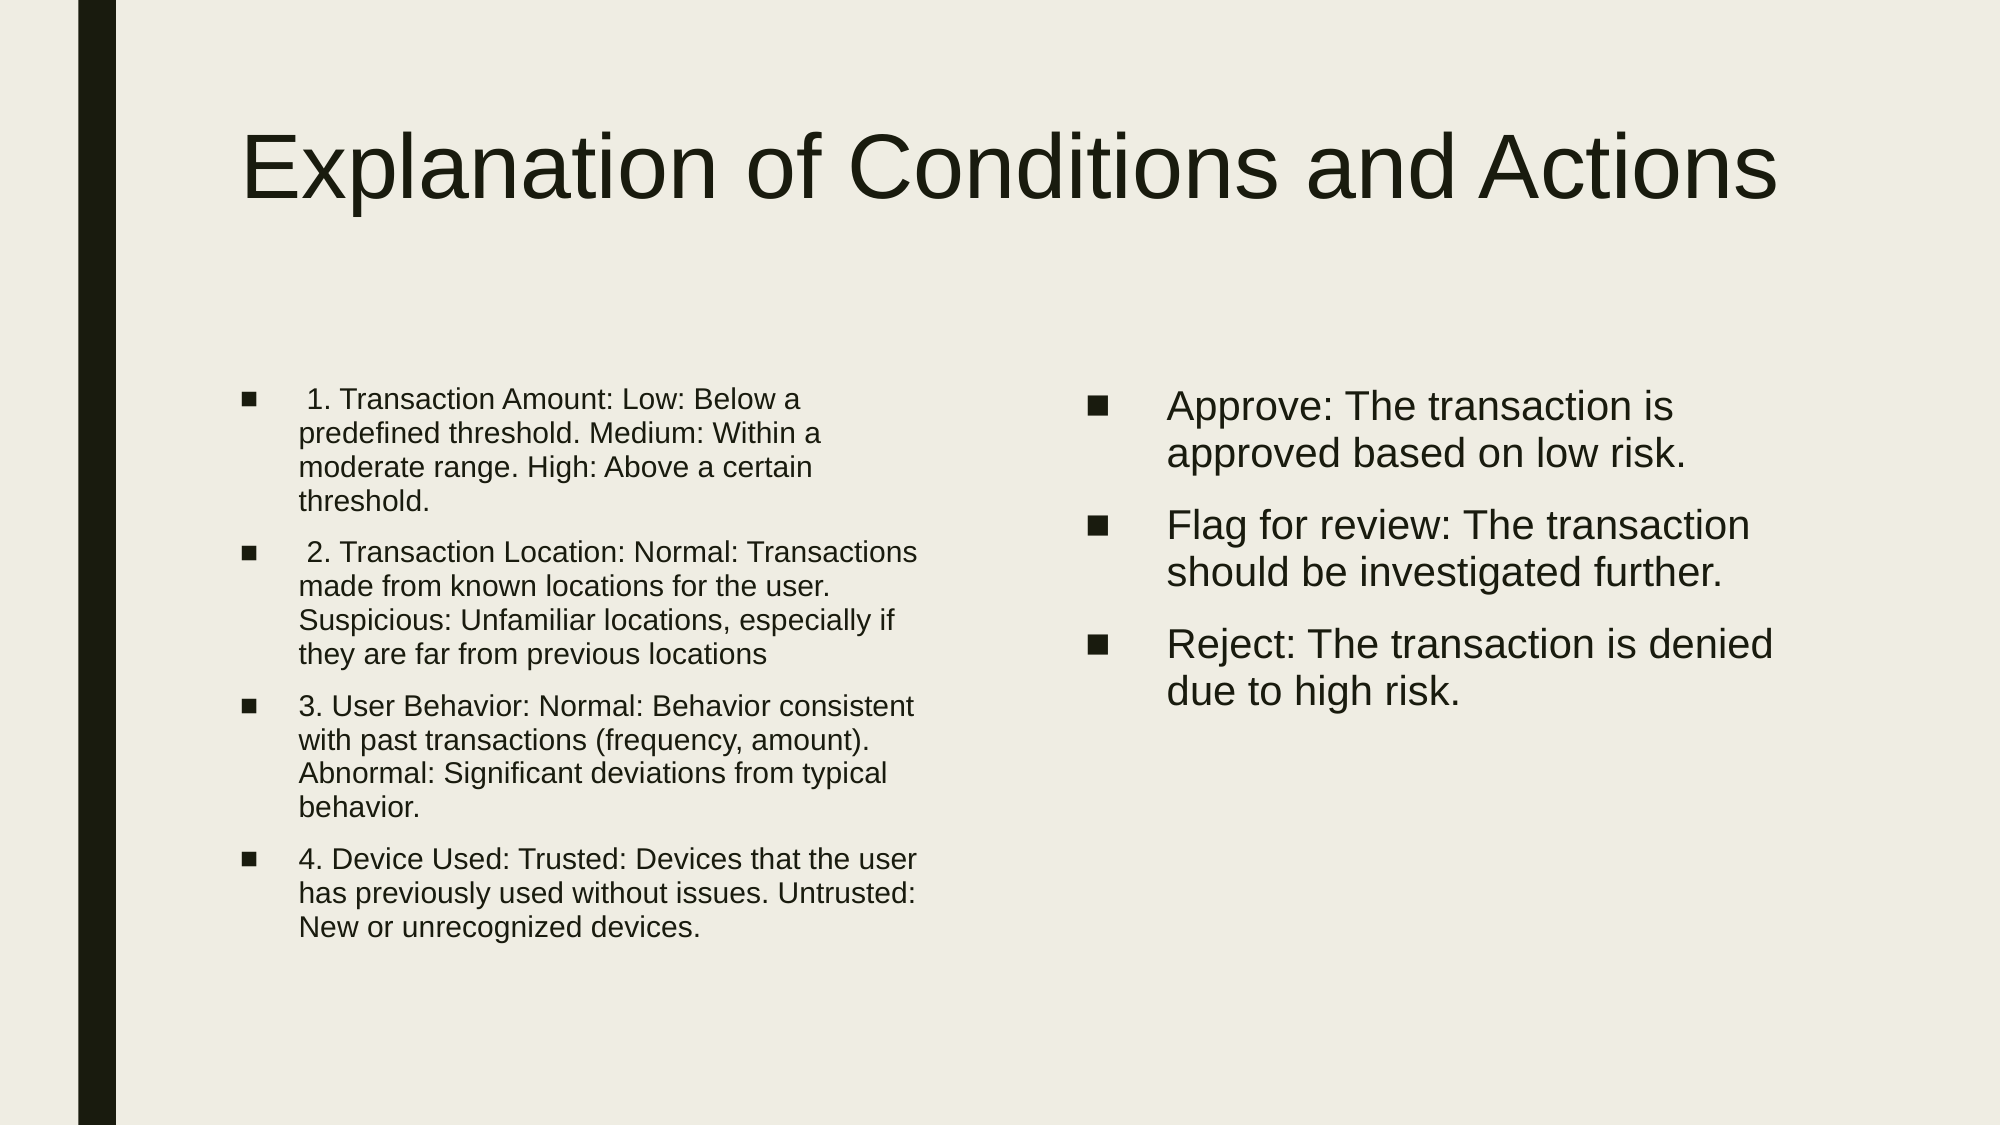

# Explanation of Conditions and Actions
 1. Transaction Amount: Low: Below a predefined threshold. Medium: Within a moderate range. High: Above a certain threshold.
 2. Transaction Location: Normal: Transactions made from known locations for the user. Suspicious: Unfamiliar locations, especially if they are far from previous locations
3. User Behavior: Normal: Behavior consistent with past transactions (frequency, amount). Abnormal: Significant deviations from typical behavior.
4. Device Used: Trusted: Devices that the user has previously used without issues. Untrusted: New or unrecognized devices.
Approve: The transaction is approved based on low risk.
Flag for review: The transaction should be investigated further.
Reject: The transaction is denied due to high risk.